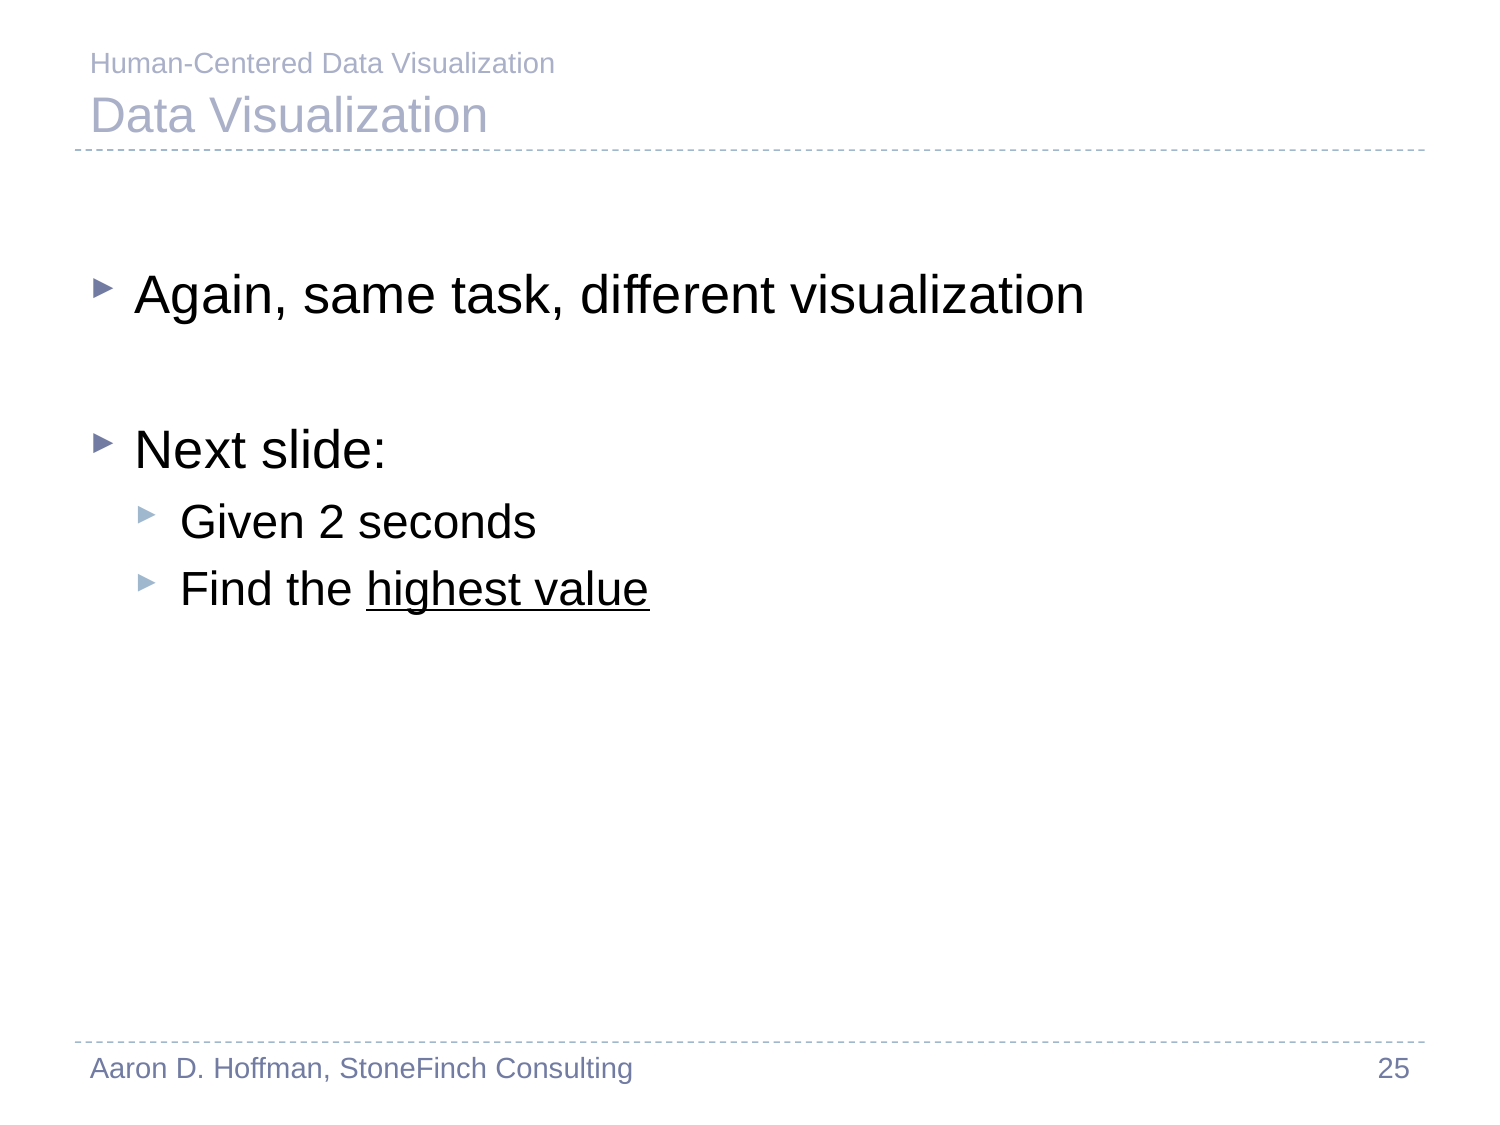

Human-Centered Data Visualization
# Data Visualization

Again, same task, different visualization

Next slide:
Given 2 seconds
Find the highest value

Aaron D. Hoffman, StoneFinch Consulting
25